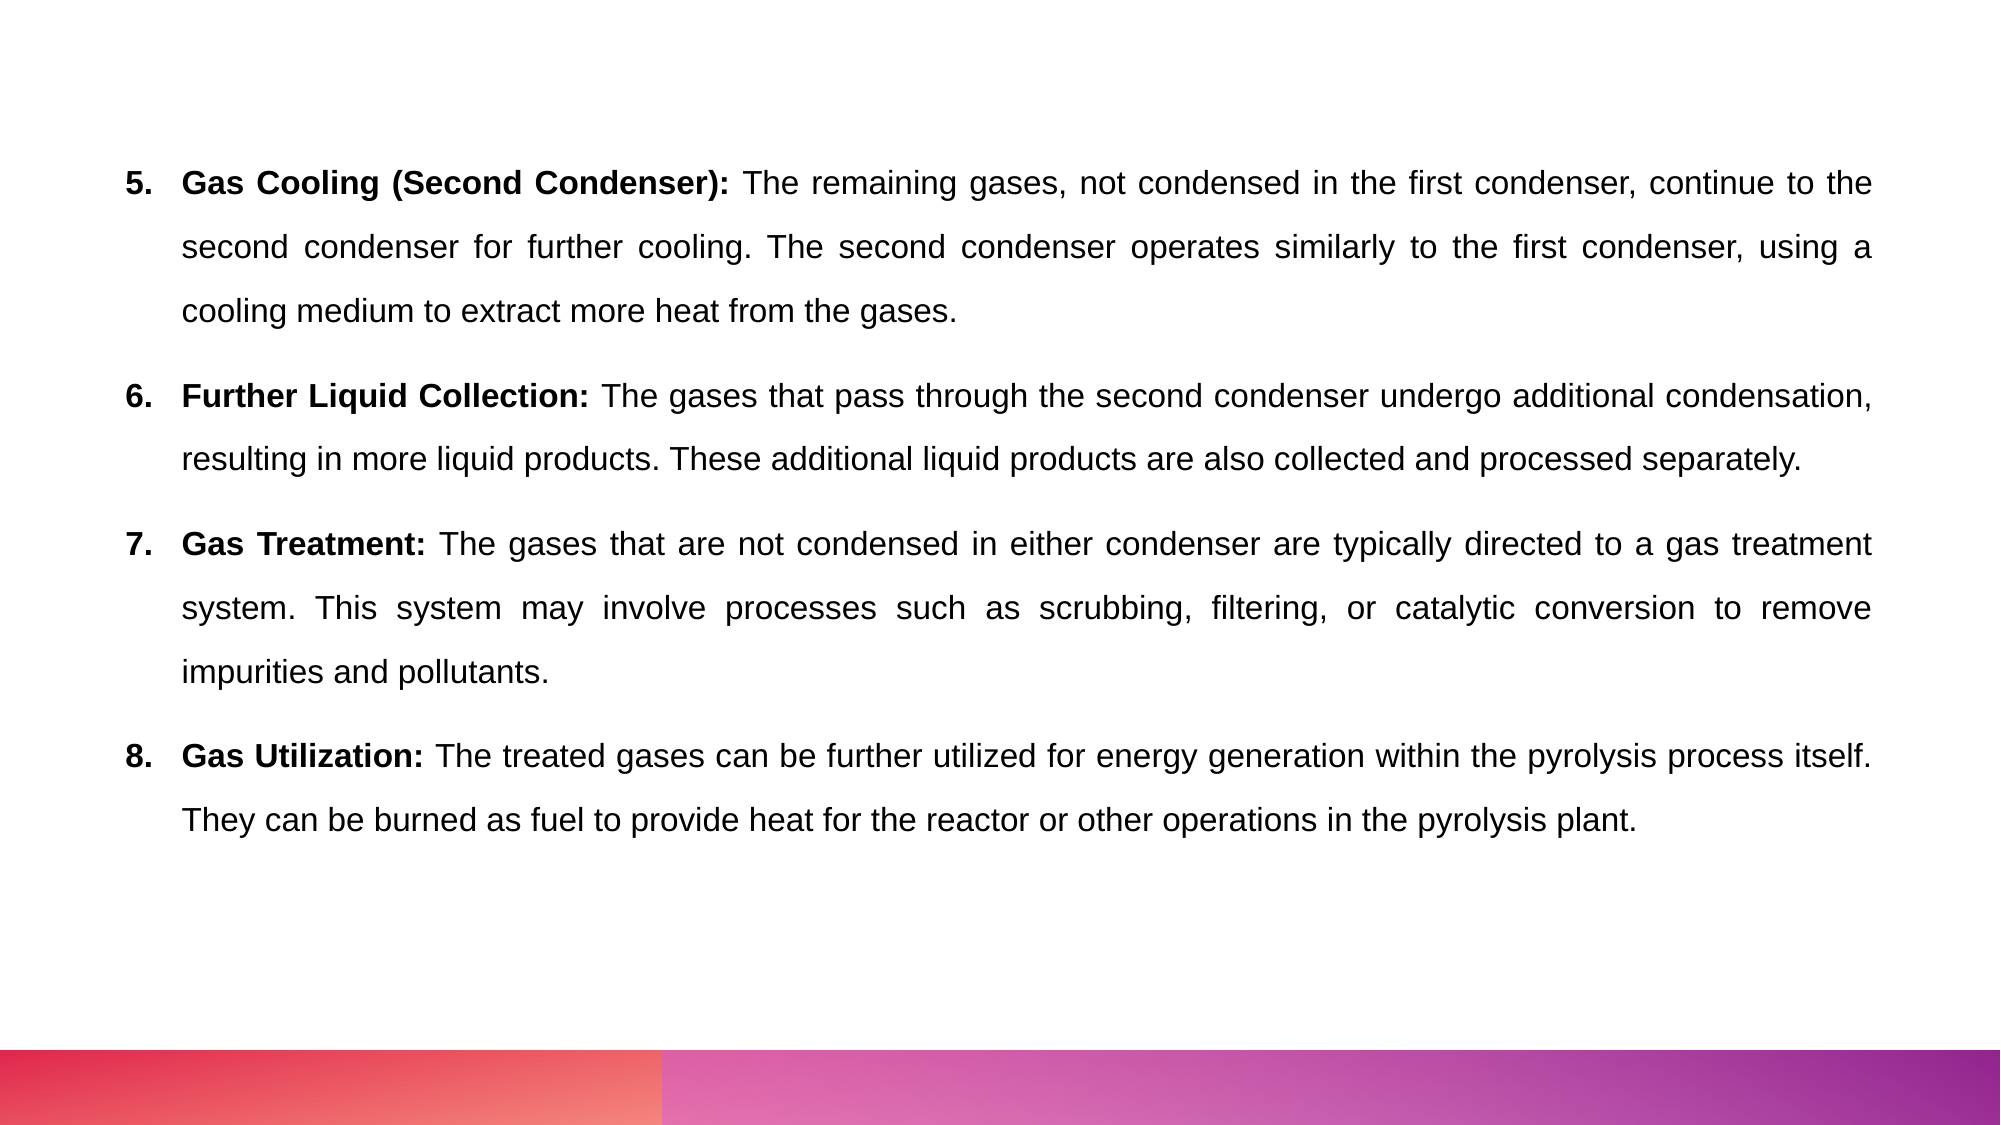

Gas Cooling (Second Condenser): The remaining gases, not condensed in the first condenser, continue to the second condenser for further cooling. The second condenser operates similarly to the first condenser, using a cooling medium to extract more heat from the gases.
Further Liquid Collection: The gases that pass through the second condenser undergo additional condensation, resulting in more liquid products. These additional liquid products are also collected and processed separately.
Gas Treatment: The gases that are not condensed in either condenser are typically directed to a gas treatment system. This system may involve processes such as scrubbing, filtering, or catalytic conversion to remove impurities and pollutants.
Gas Utilization: The treated gases can be further utilized for energy generation within the pyrolysis process itself. They can be burned as fuel to provide heat for the reactor or other operations in the pyrolysis plant.